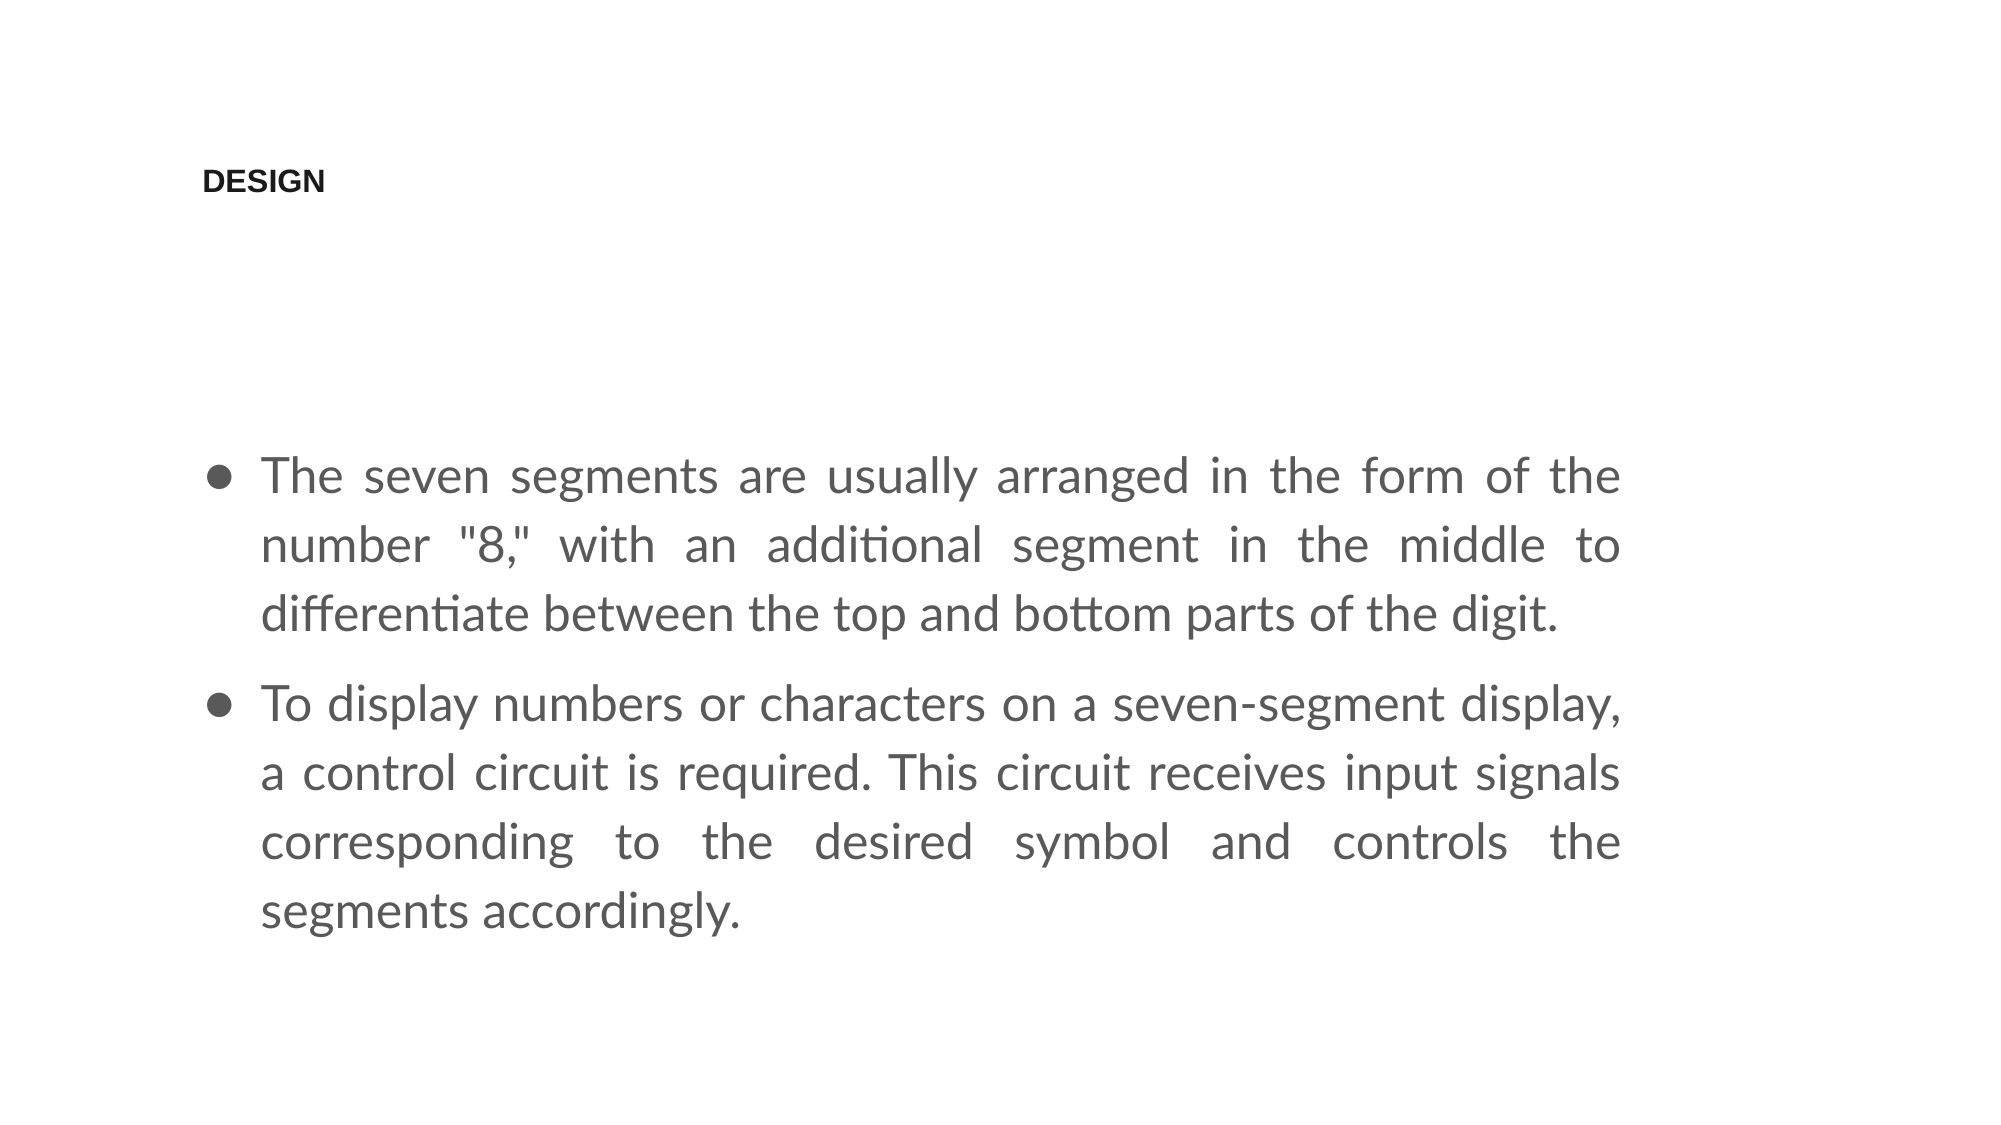

# DESIGN
The seven segments are usually arranged in the form of the number "8," with an additional segment in the middle to differentiate between the top and bottom parts of the digit.
To display numbers or characters on a seven-segment display, a control circuit is required. This circuit receives input signals corresponding to the desired symbol and controls the segments accordingly.